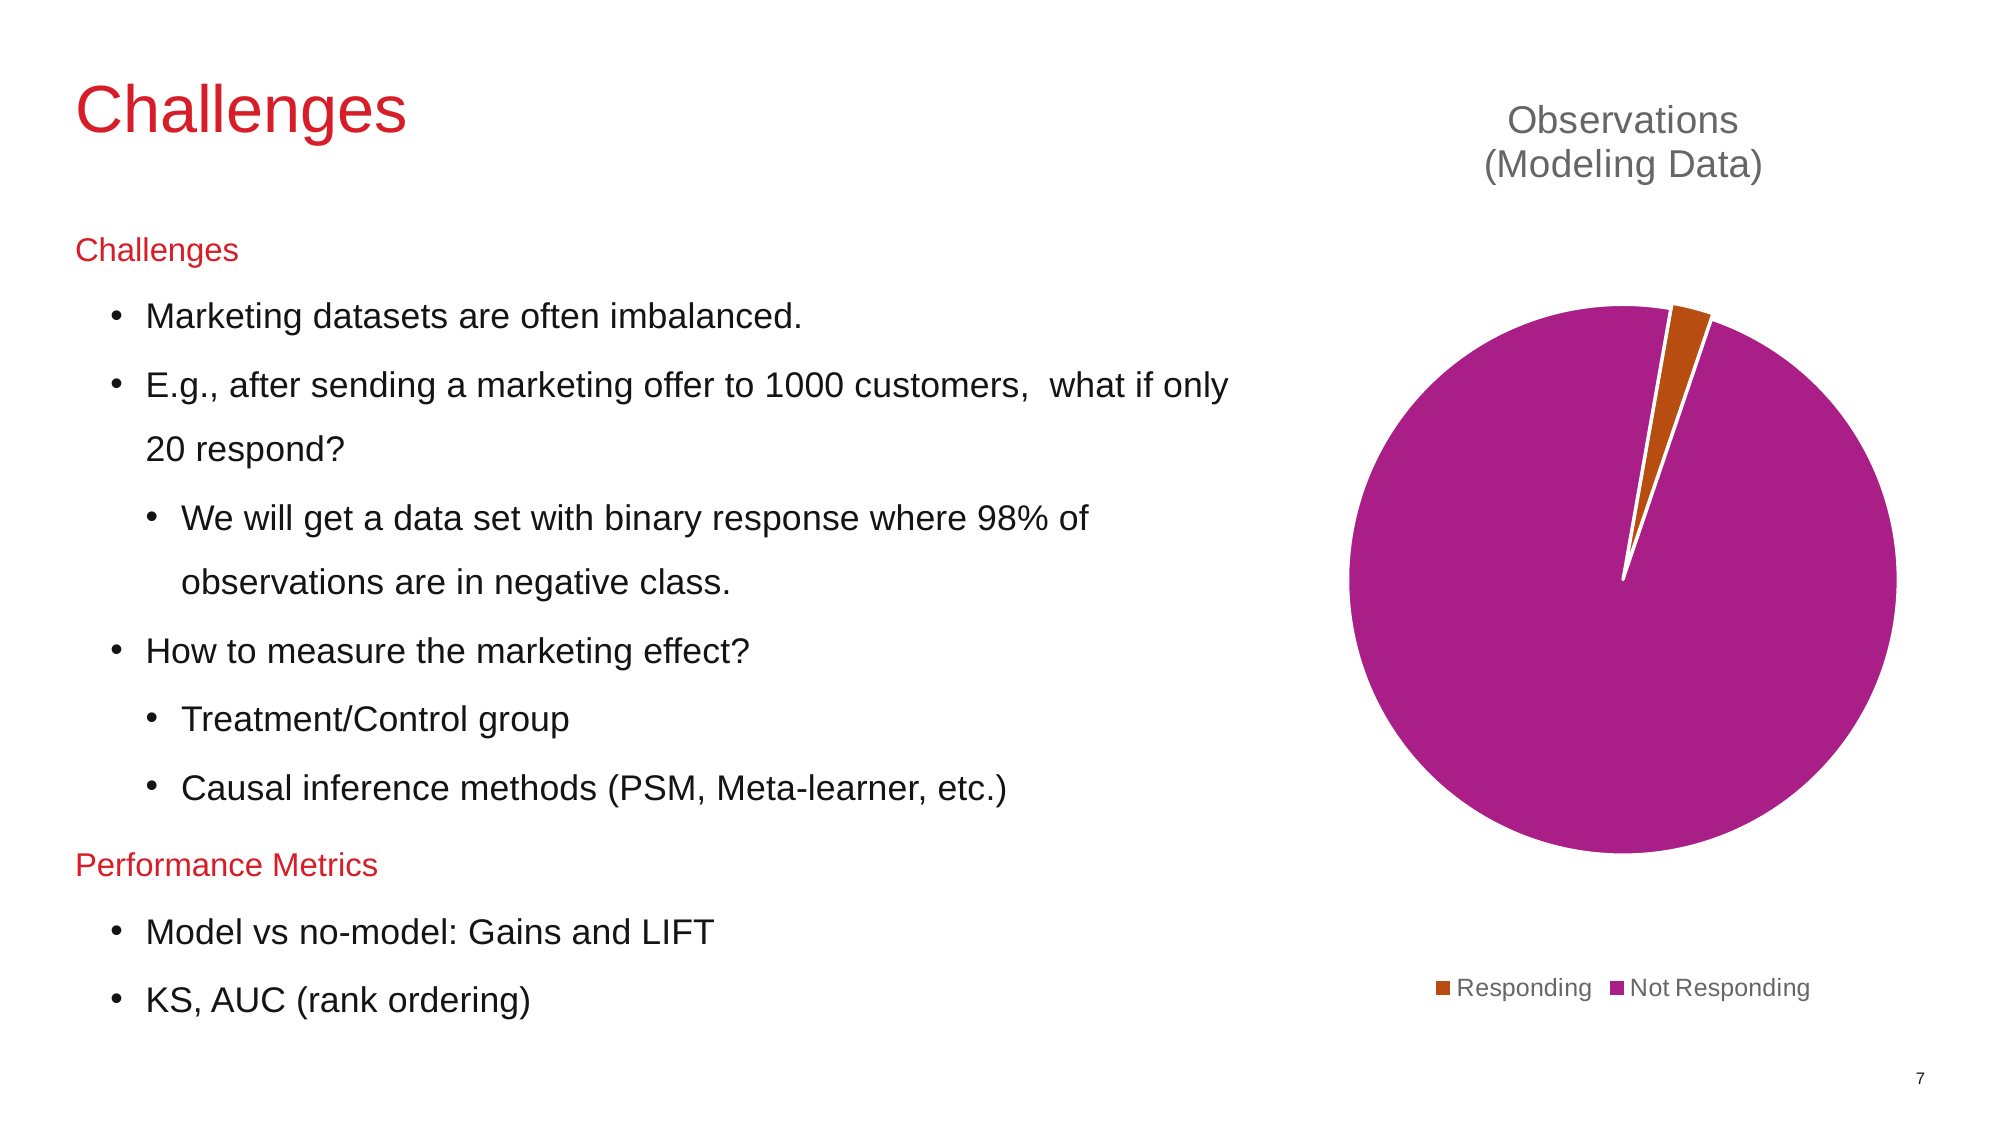

### Chart: Observations (Modeling Data)

| Category | Observations |
|---|---|
| Responding | 25.0 |
| Not Responding | 1000.0 |
# Challenges
Challenges
Marketing datasets are often imbalanced.
E.g., after sending a marketing offer to 1000 customers,  what if only 20 respond?
We will get a data set with binary response where 98% of observations are in negative class.
How to measure the marketing effect?
Treatment/Control group
Causal inference methods (PSM, Meta-learner, etc.)
Performance Metrics
Model vs no-model: Gains and LIFT
KS, AUC (rank ordering)

7